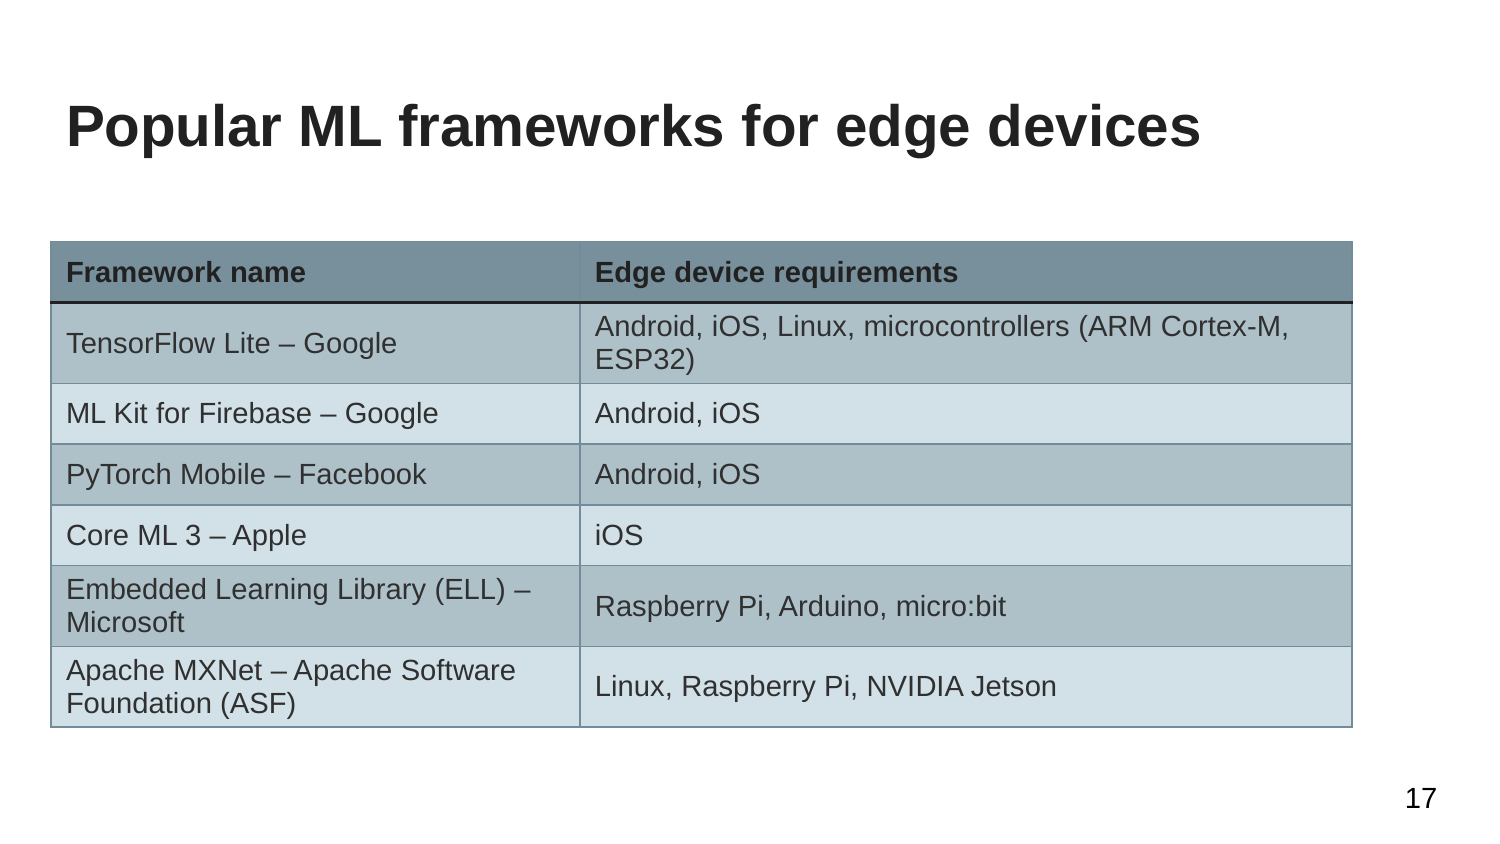

# Popular ML frameworks for edge devices
|  |  |
| --- | --- |
|  |  |
|  |  |
|  |  |
|  |  |
|  |  |
|  |  |
| Framework name | Edge device requirements |
| --- | --- |
| TensorFlow Lite – Google | Android, iOS, Linux, microcontrollers (ARM Cortex-M, ESP32) |
| ML Kit for Firebase – Google | Android, iOS |
| PyTorch Mobile – Facebook | Android, iOS |
| Core ML 3 – Apple | iOS |
| Embedded Learning Library (ELL) – Microsoft | Raspberry Pi, Arduino, micro:bit |
| Apache MXNet – Apache Software Foundation (ASF) | Linux, Raspberry Pi, NVIDIA Jetson |
17